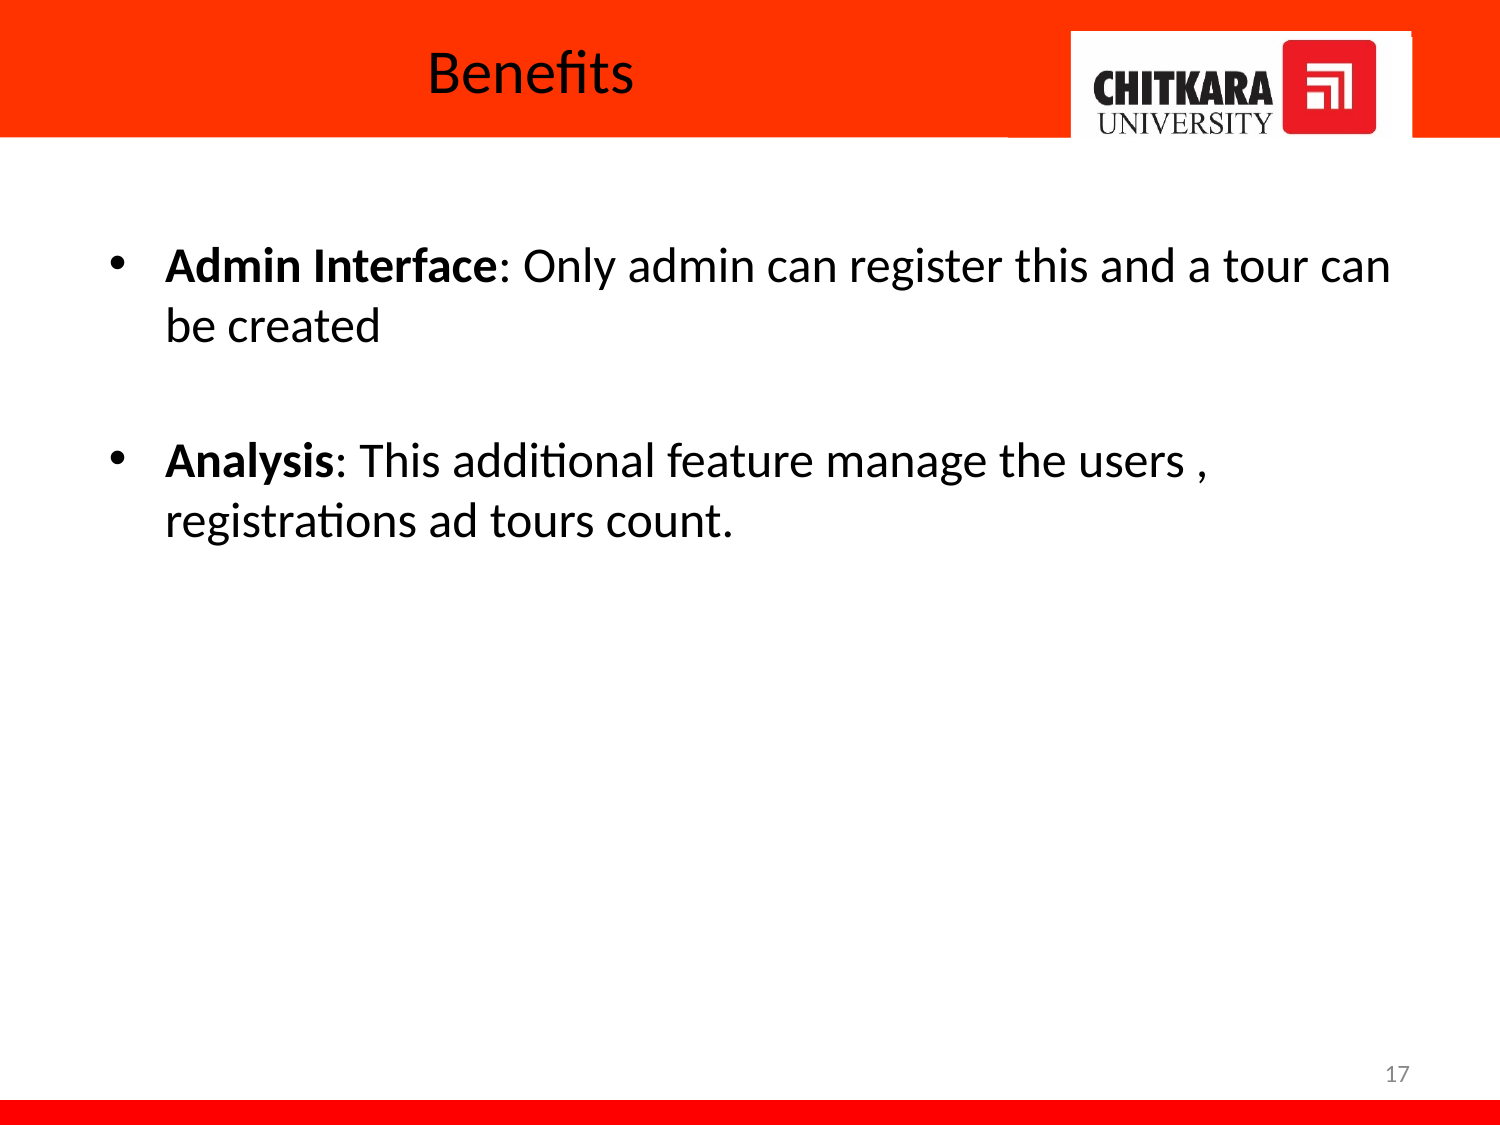

# Benefits
Admin Interface: Only admin can register this and a tour can be created

Analysis: This additional feature manage the users , registrations ad tours count.

17